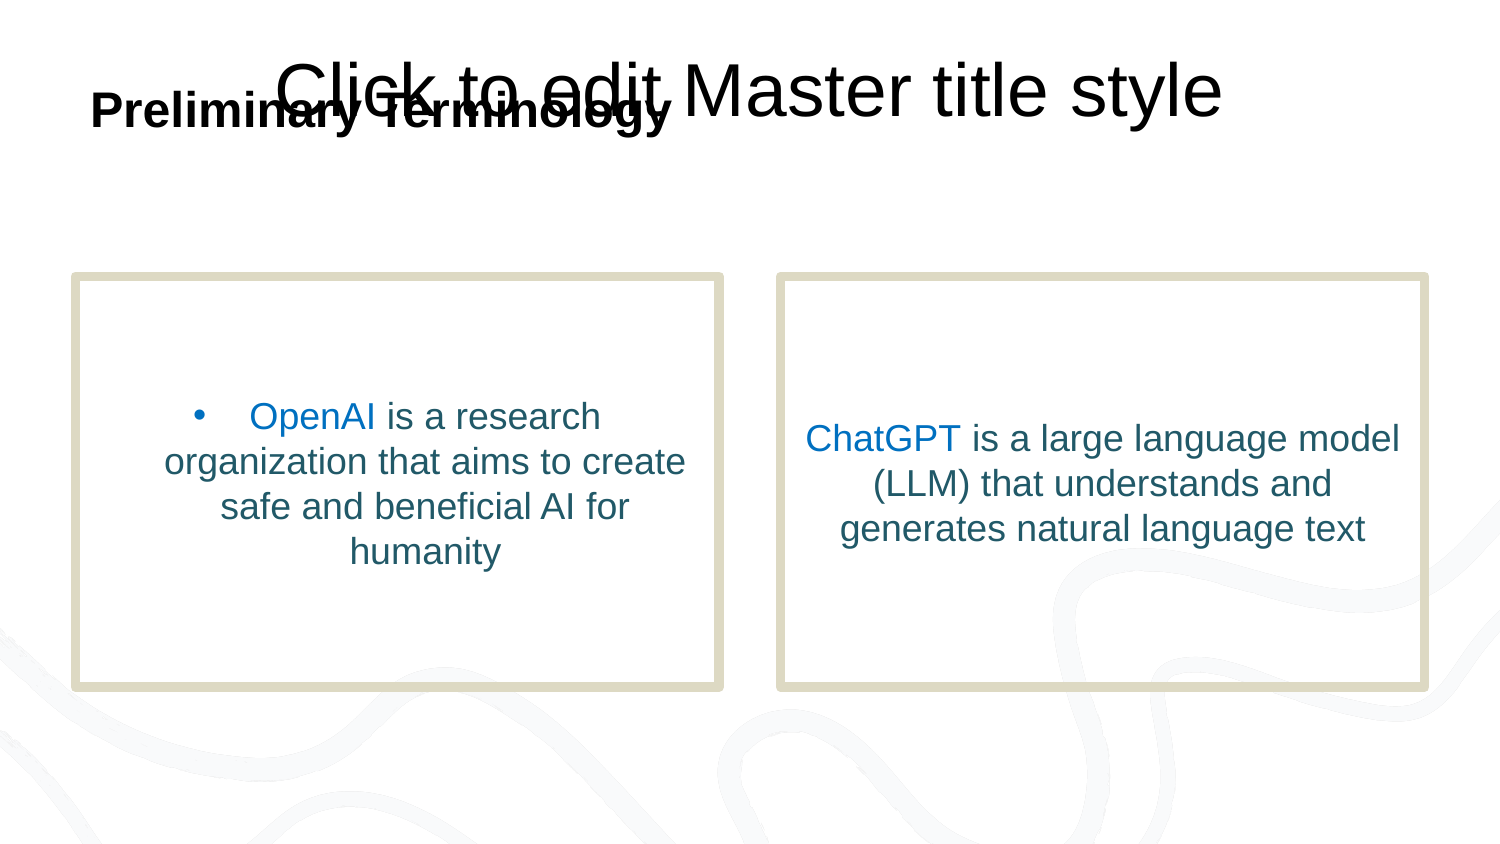

# Preliminary Terminology
OpenAI is a research organization that aims to create safe and beneficial AI for humanity
ChatGPT is a large language model (LLM) that understands and generates natural language text